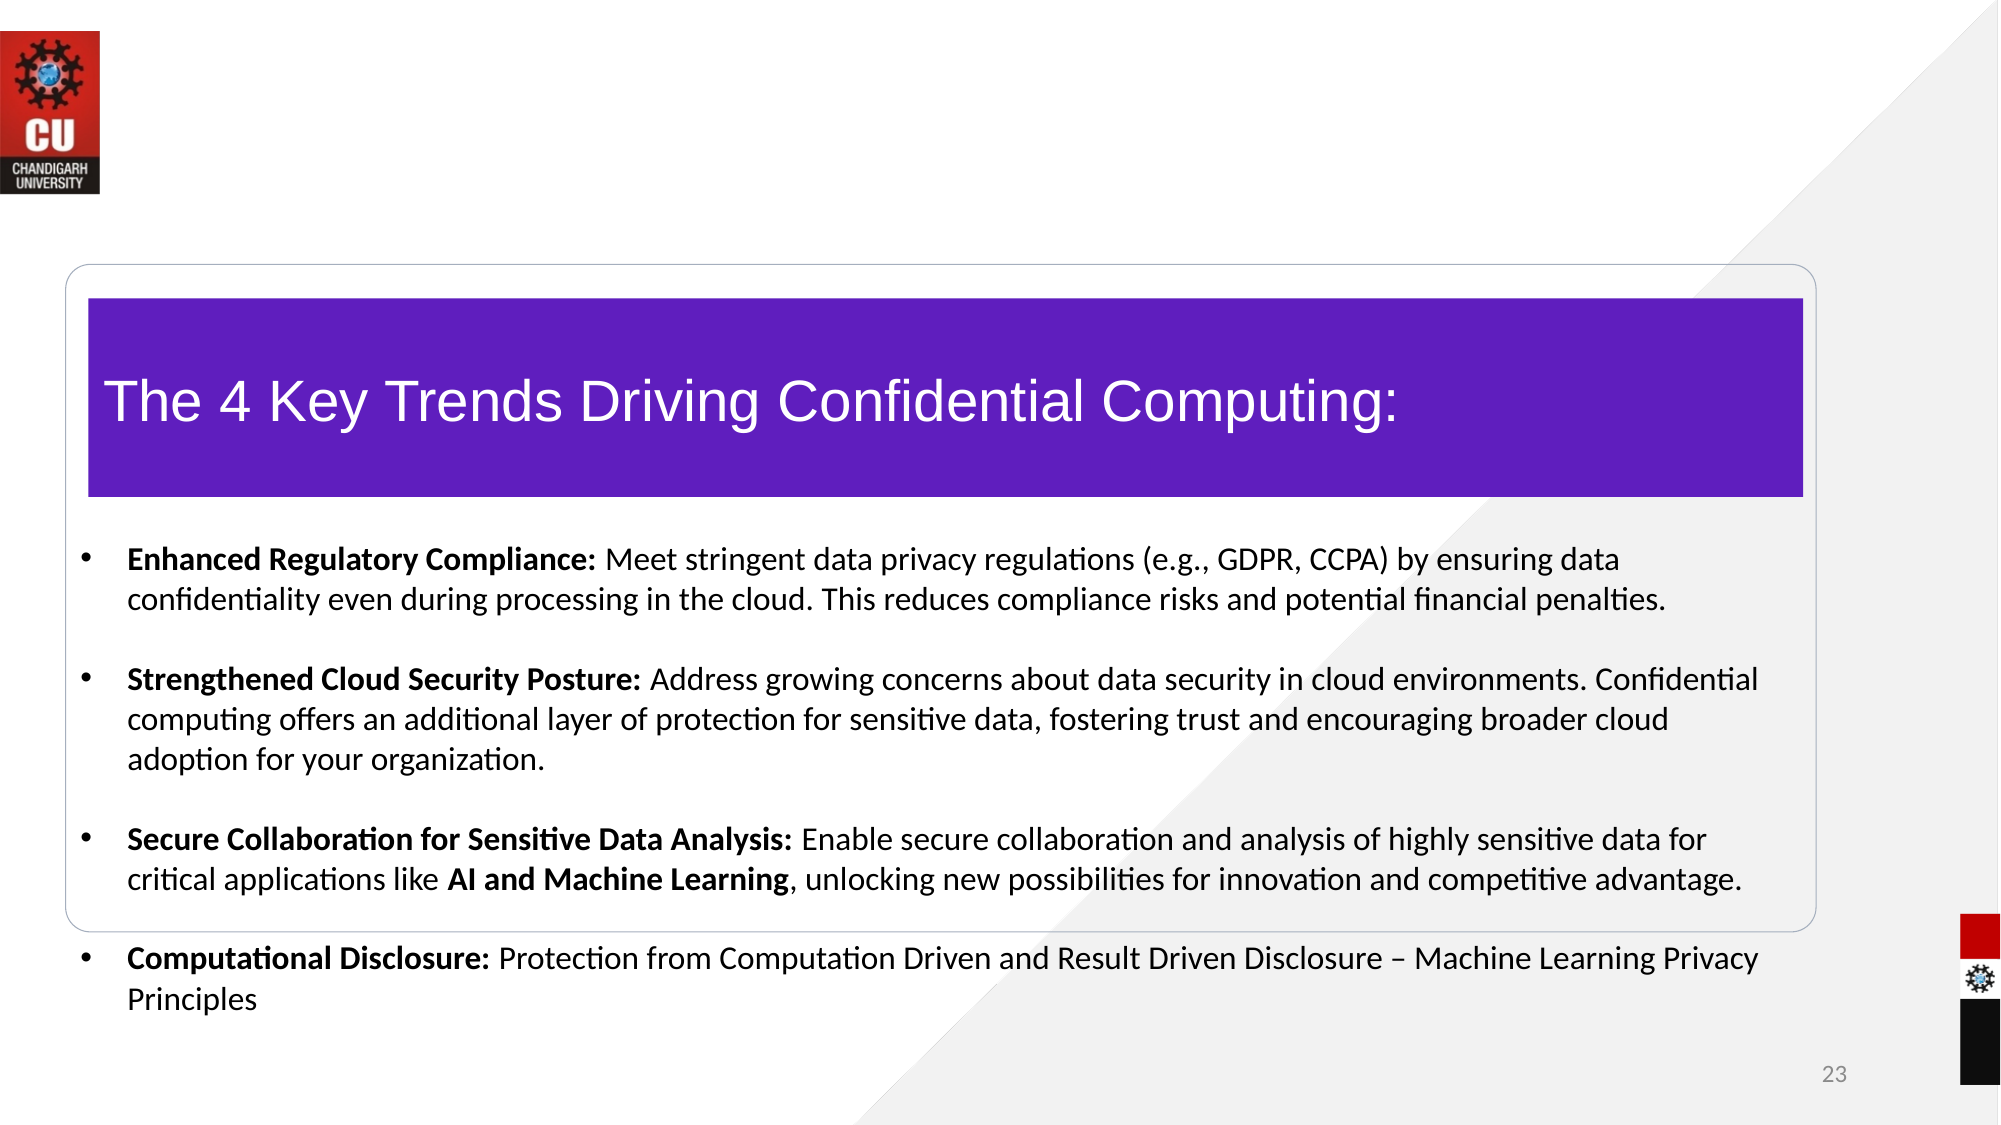

The 4 Key Trends Driving Confidential Computing:
Enhanced Regulatory Compliance: Meet stringent data privacy regulations (e.g., GDPR, CCPA) by ensuring data confidentiality even during processing in the cloud. This reduces compliance risks and potential financial penalties.

Strengthened Cloud Security Posture: Address growing concerns about data security in cloud environments. Confidential computing offers an additional layer of protection for sensitive data, fostering trust and encouraging broader cloud adoption for your organization.

Secure Collaboration for Sensitive Data Analysis: Enable secure collaboration and analysis of highly sensitive data for critical applications like AI and Machine Learning, unlocking new possibilities for innovation and competitive advantage.

Computational Disclosure: Protection from Computation Driven and Result Driven Disclosure – Machine Learning Privacy Principles

23